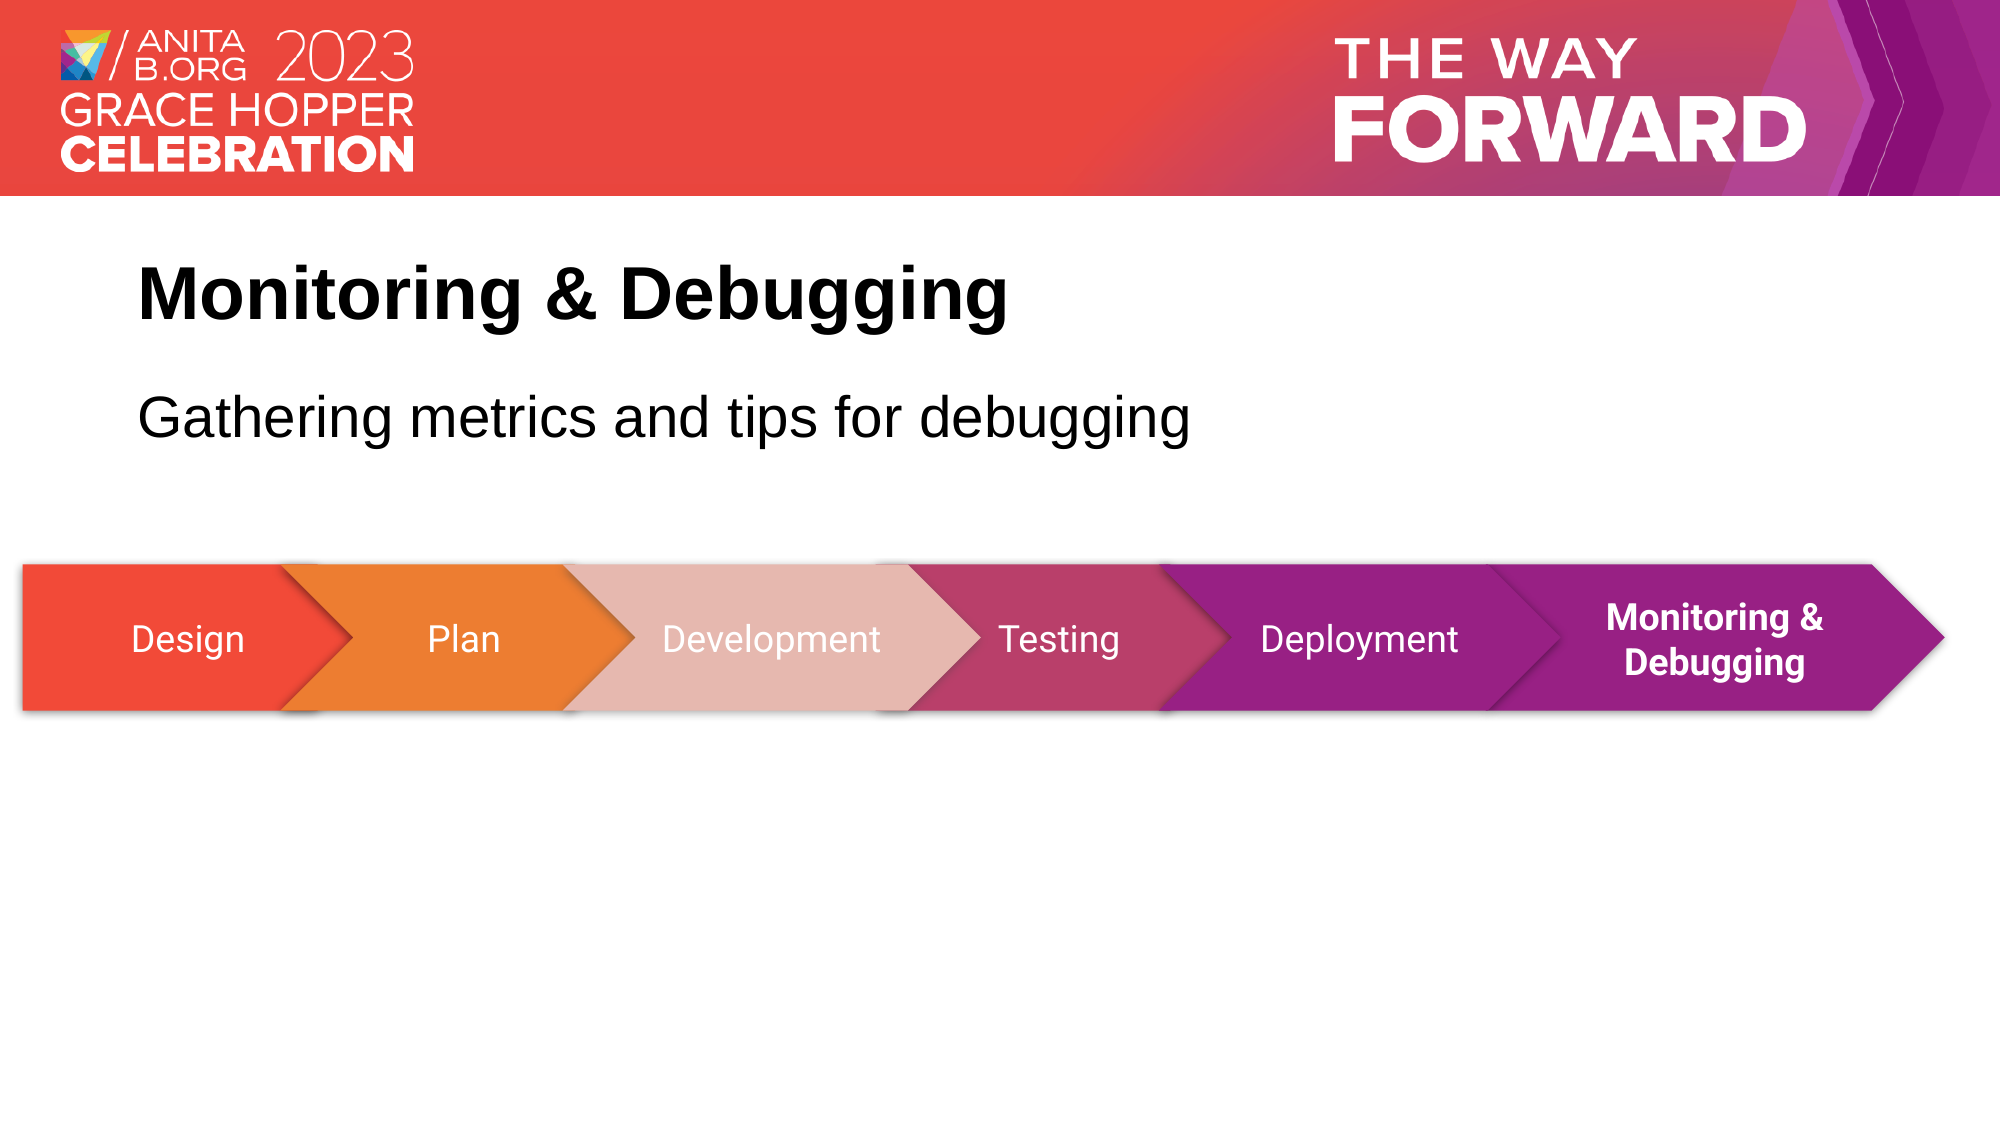

# Monitoring & Debugging
Gathering metrics and tips for debugging
Testing
Deployment
Monitoring & Debugging
Design
Plan
Development